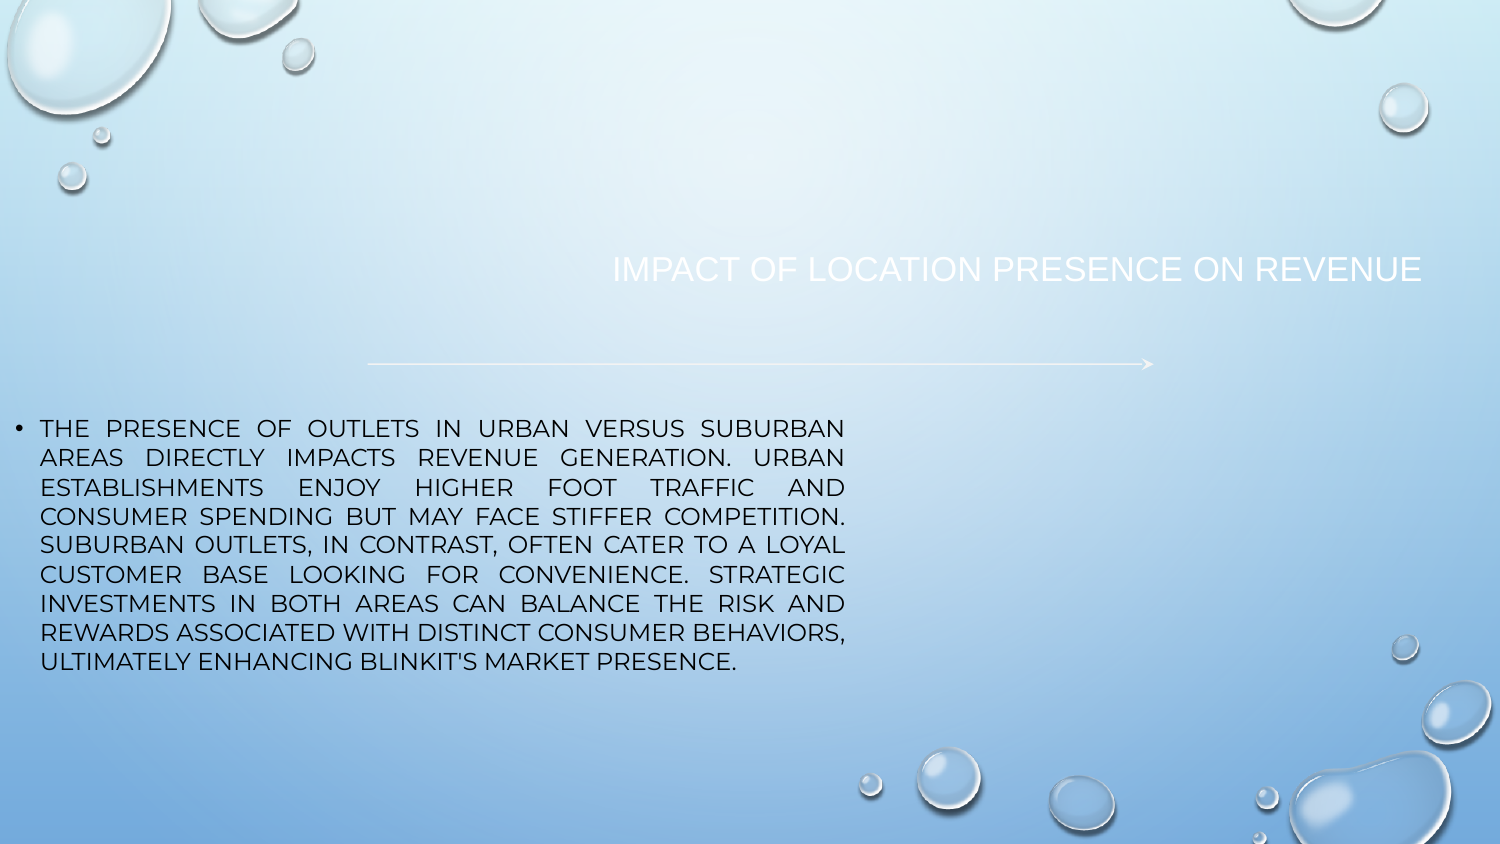

Impact of location presence on revenue
The presence of outlets in urban versus suburban areas directly impacts revenue generation. Urban establishments enjoy higher foot traffic and consumer spending but may face stiffer competition. Suburban outlets, in contrast, often cater to a loyal customer base looking for convenience. Strategic investments in both areas can balance the risk and rewards associated with distinct consumer behaviors, ultimately enhancing Blinkit's market presence.